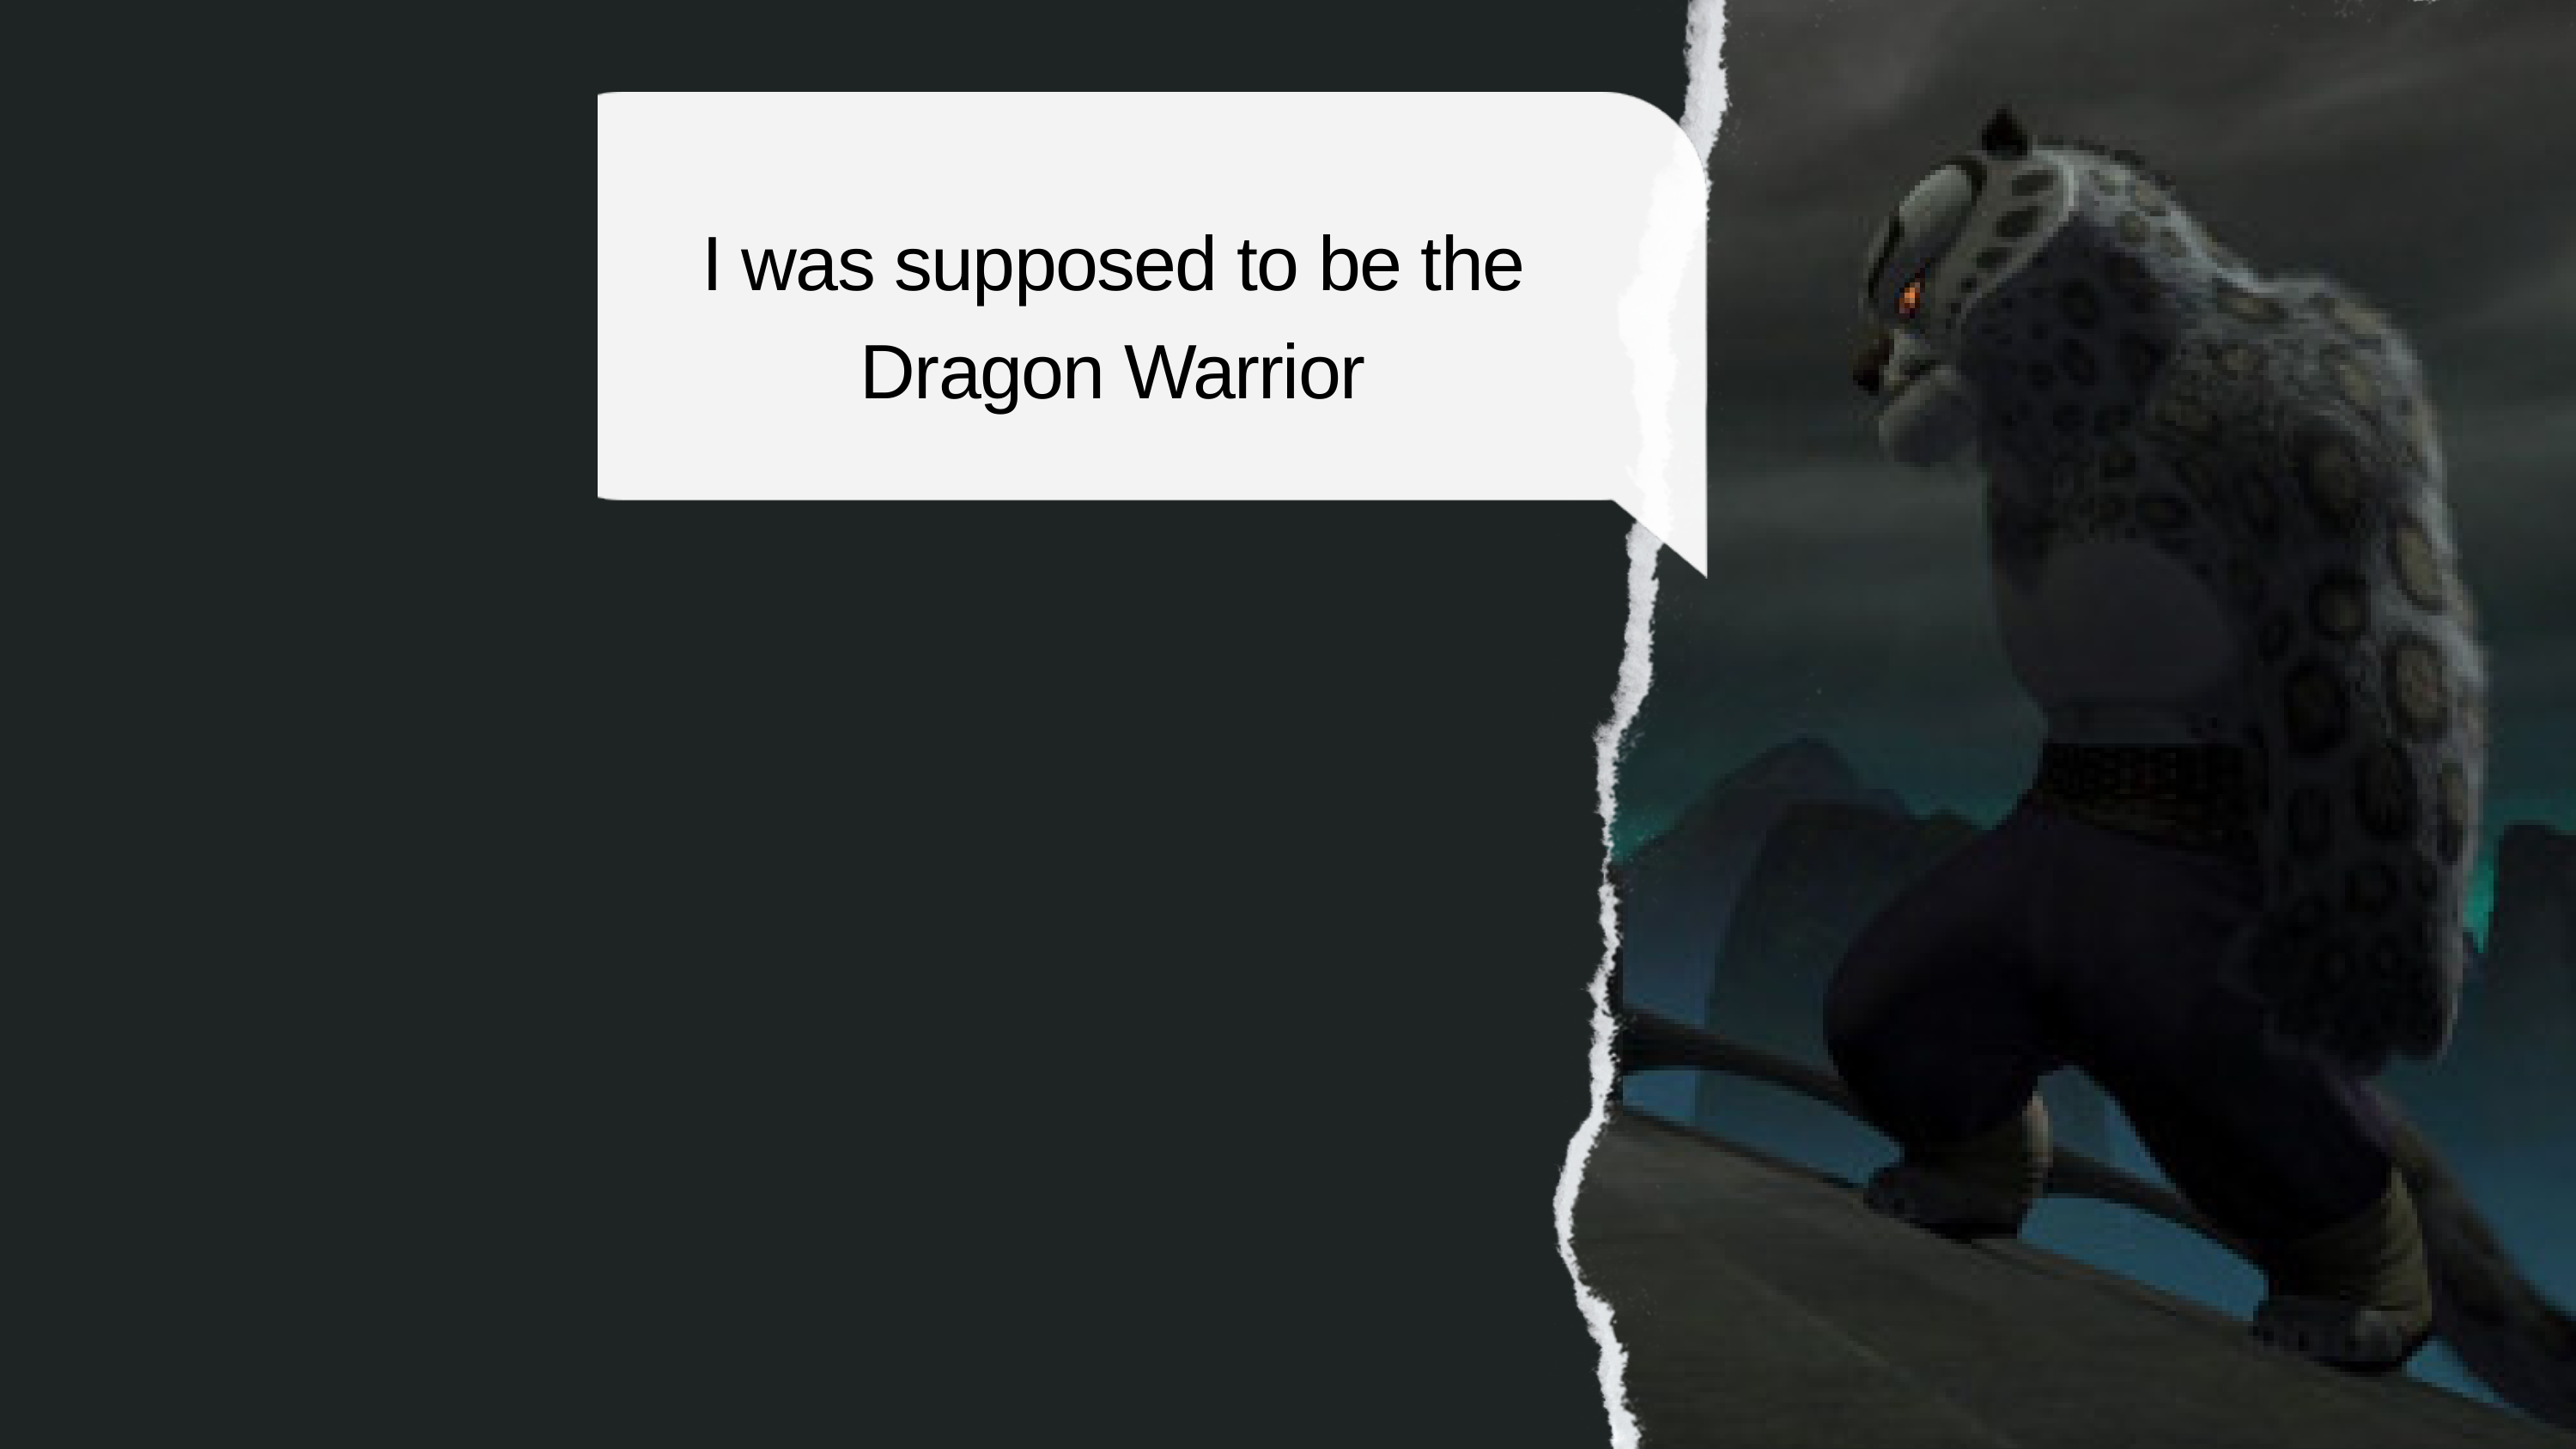

I was supposed to be the Dragon Warrior